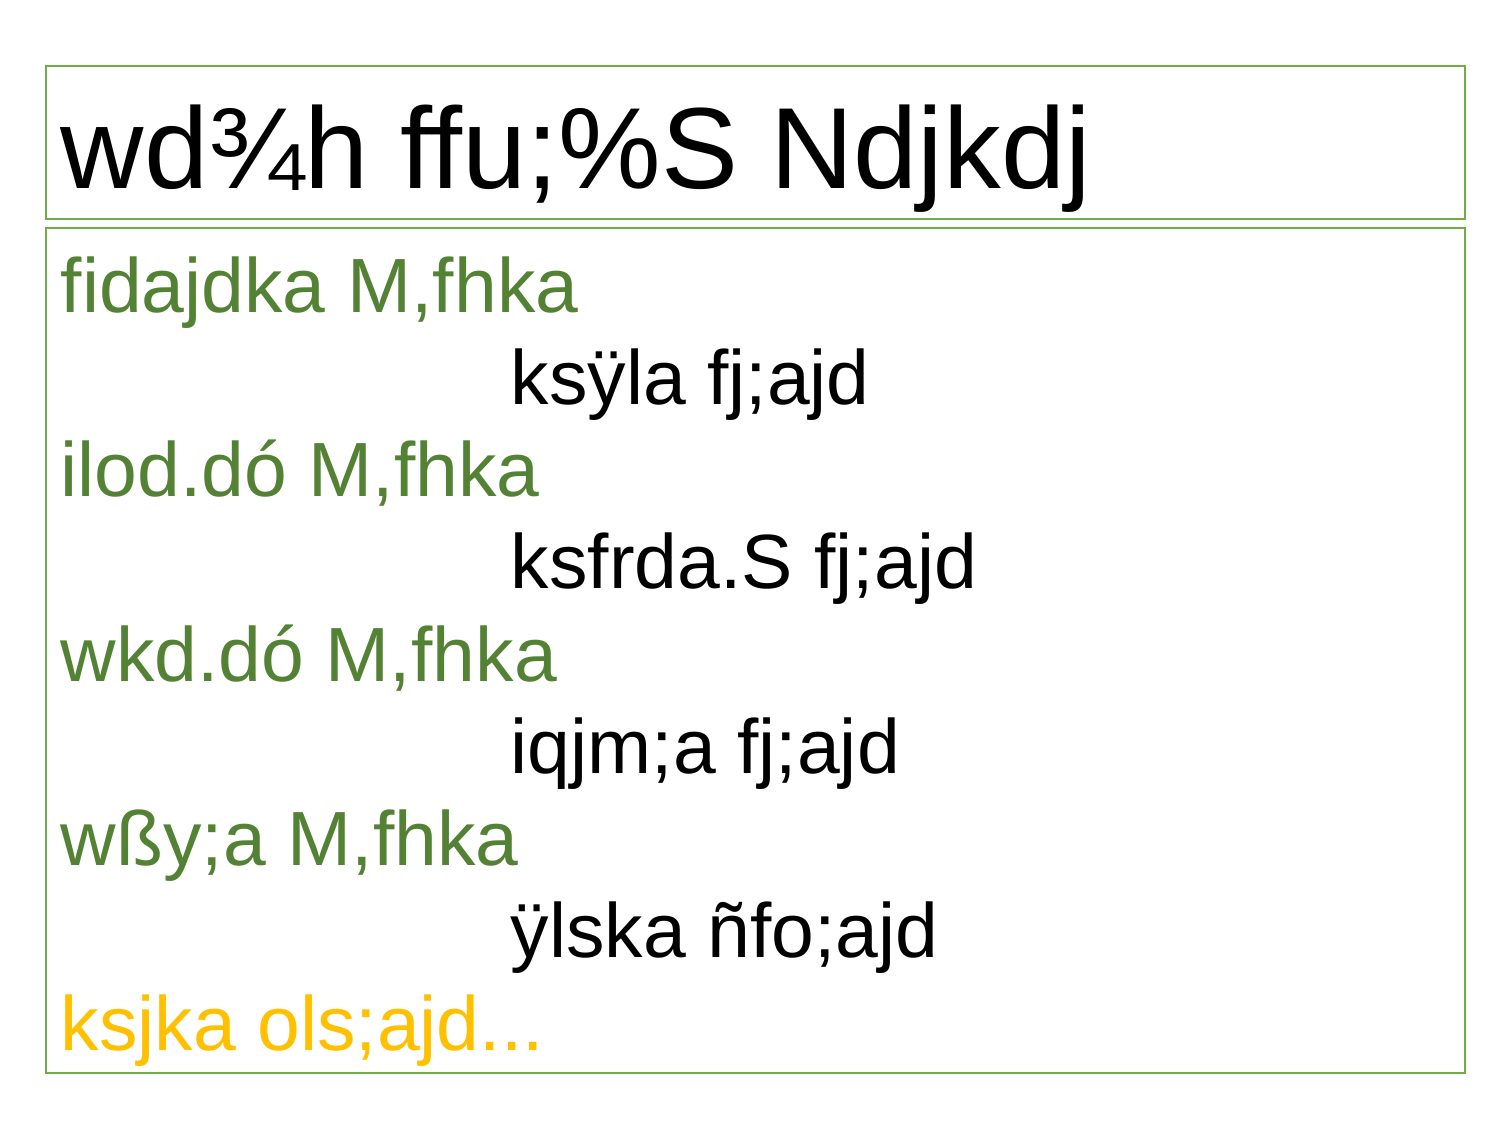

wd¾h ffu;%S Ndjkdj
fidajdka M,fhka
			ksÿla fj;ajd
ilod.dó M,fhka
			ksfrda.S fj;ajd
wkd.dó M,fhka
			iqjm;a fj;ajd
wßy;a M,fhka
			ÿlska ñfo;ajd
ksjka ols;ajd...